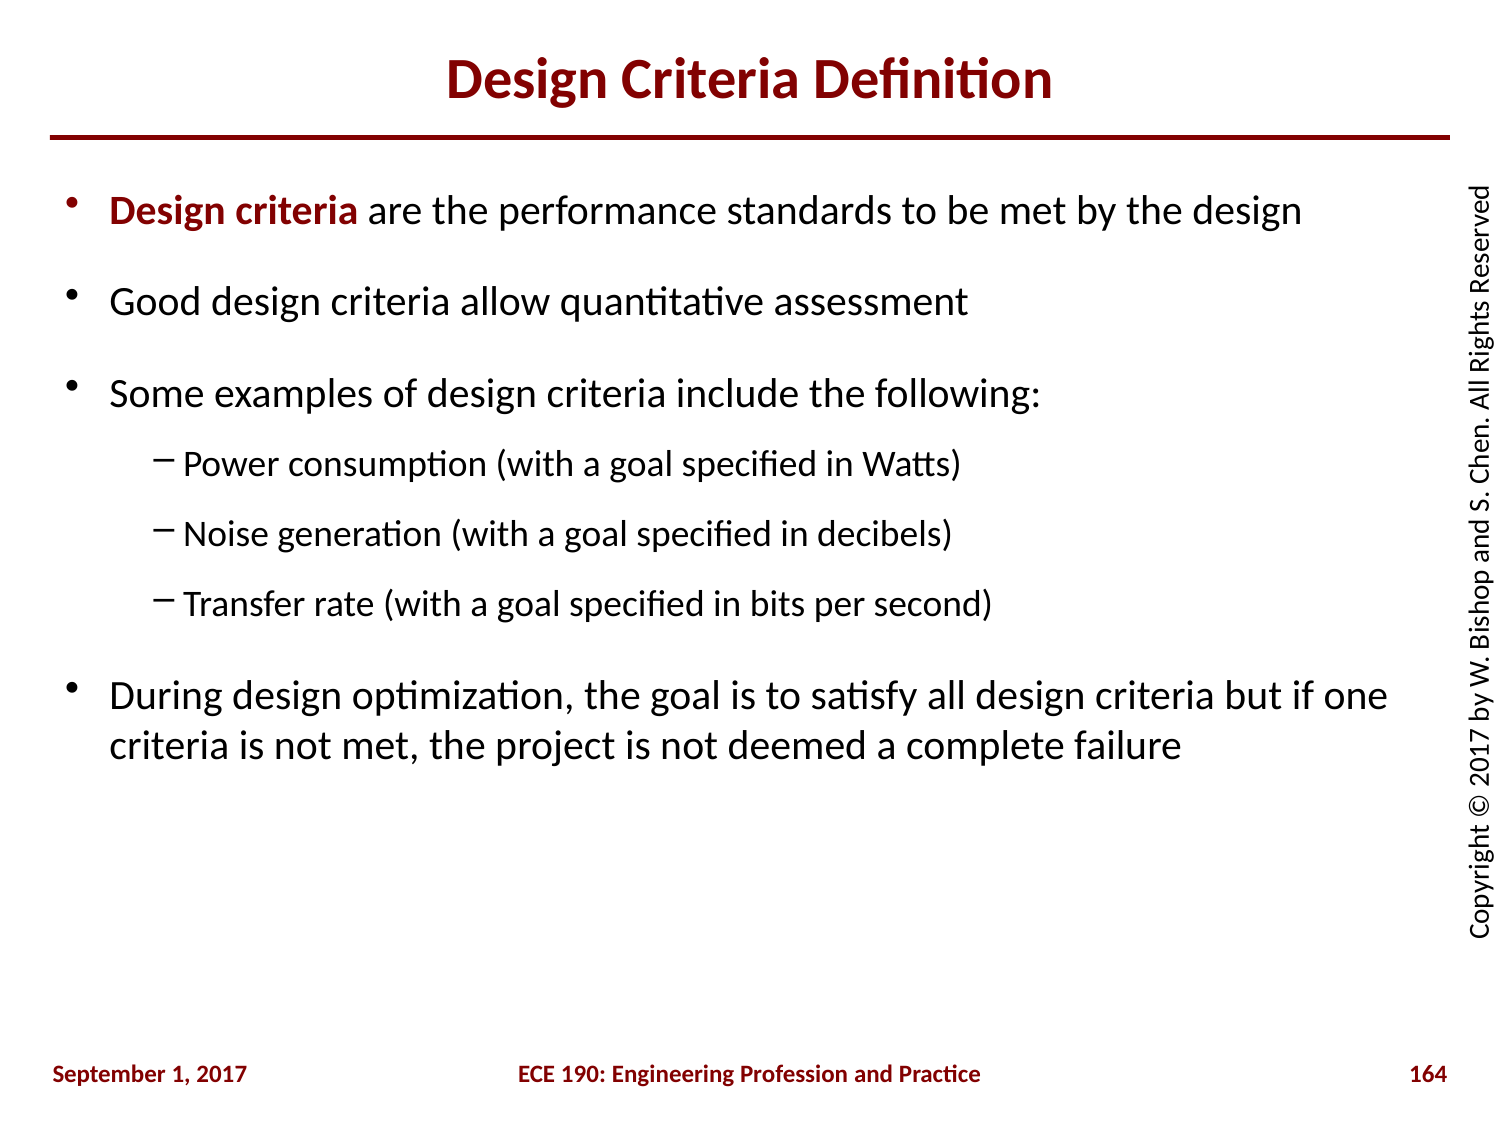

# Design Criteria Definition
Design criteria are the performance standards to be met by the design
Good design criteria allow quantitative assessment
Some examples of design criteria include the following:
Power consumption (with a goal specified in Watts)
Noise generation (with a goal specified in decibels)
Transfer rate (with a goal specified in bits per second)
During design optimization, the goal is to satisfy all design criteria but if one criteria is not met, the project is not deemed a complete failure
September 1, 2017
ECE 190: Engineering Profession and Practice
164